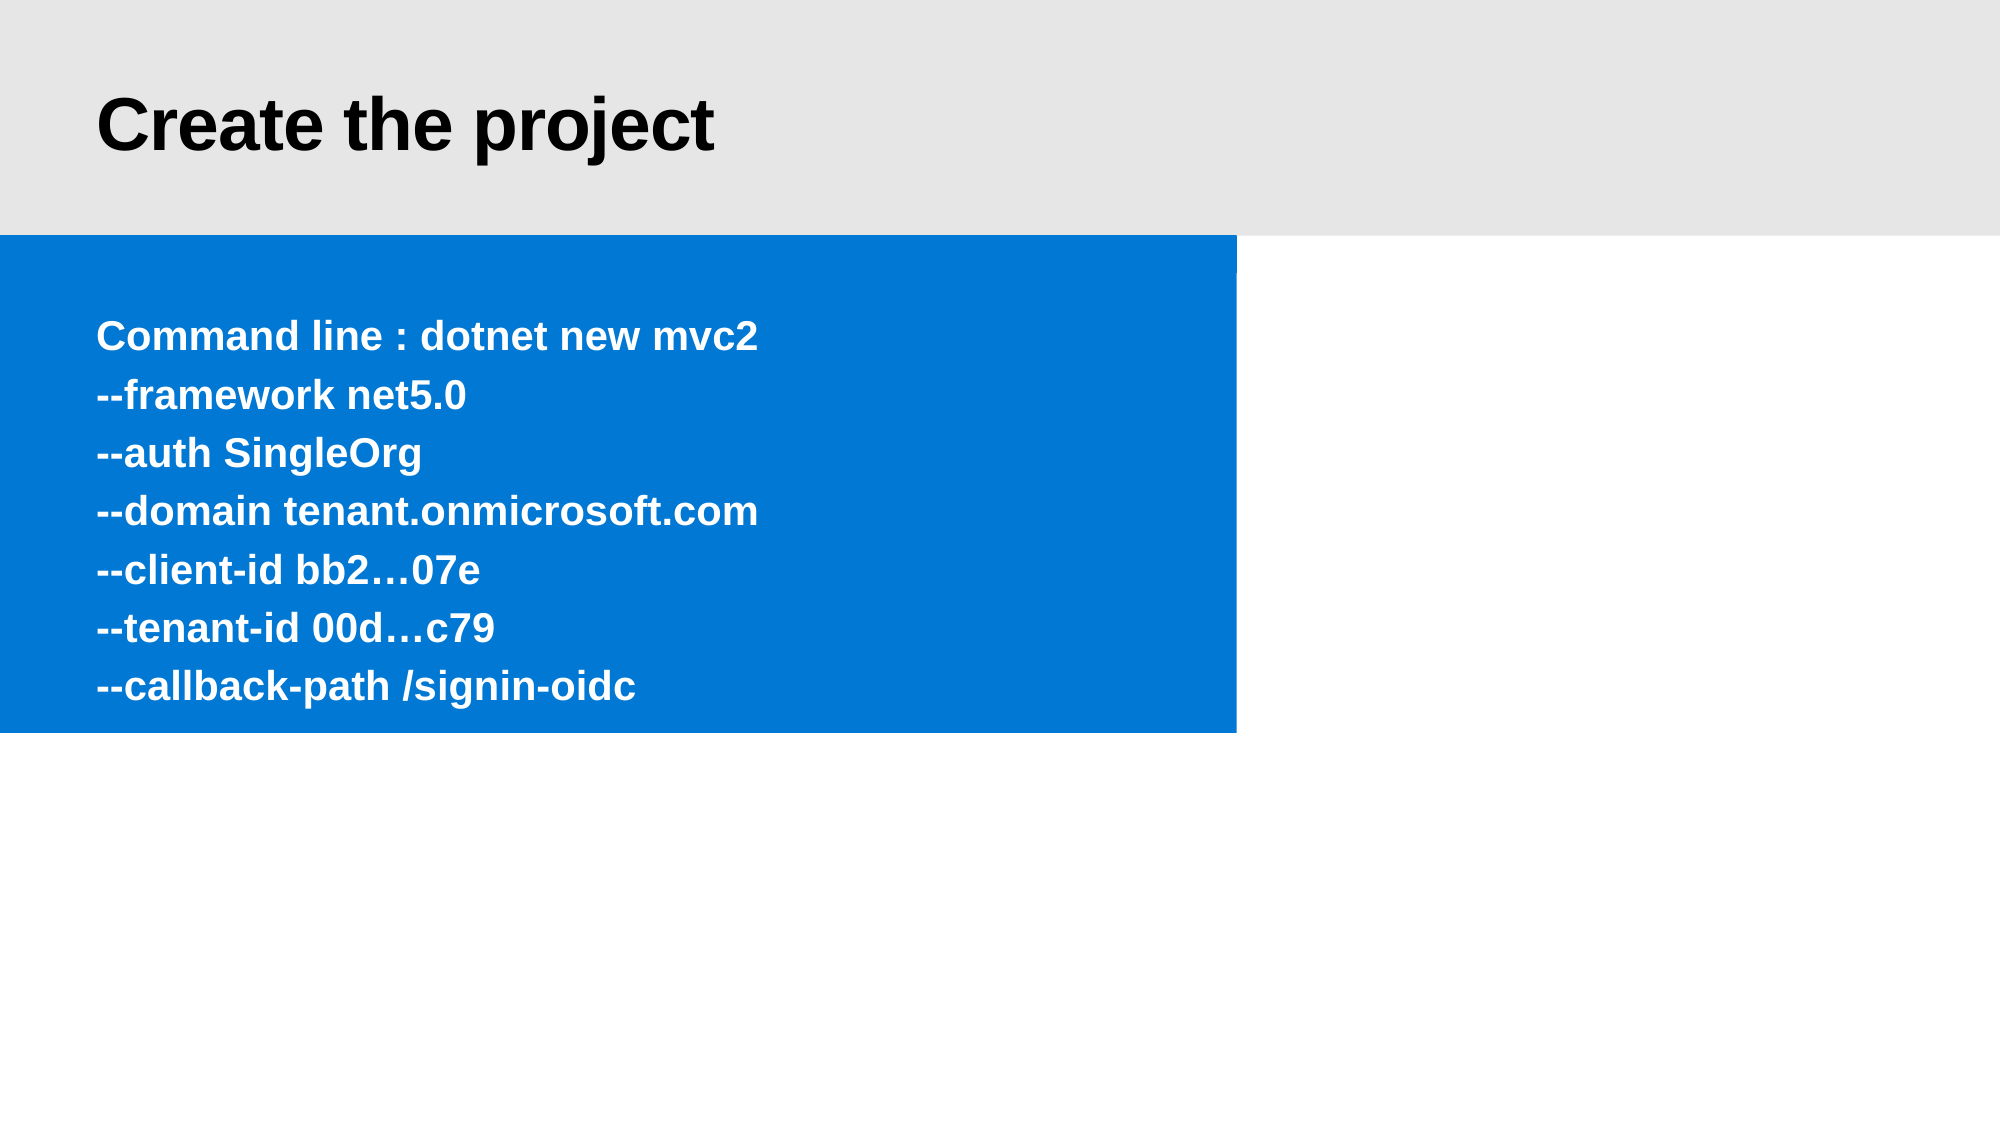

# Create the project

Command line : dotnet new mvc2
--framework net5.0
--auth SingleOrg
--domain tenant.onmicrosoft.com
--client-id bb2…07e
--tenant-id 00d…c79
--callback-path /signin-oidc